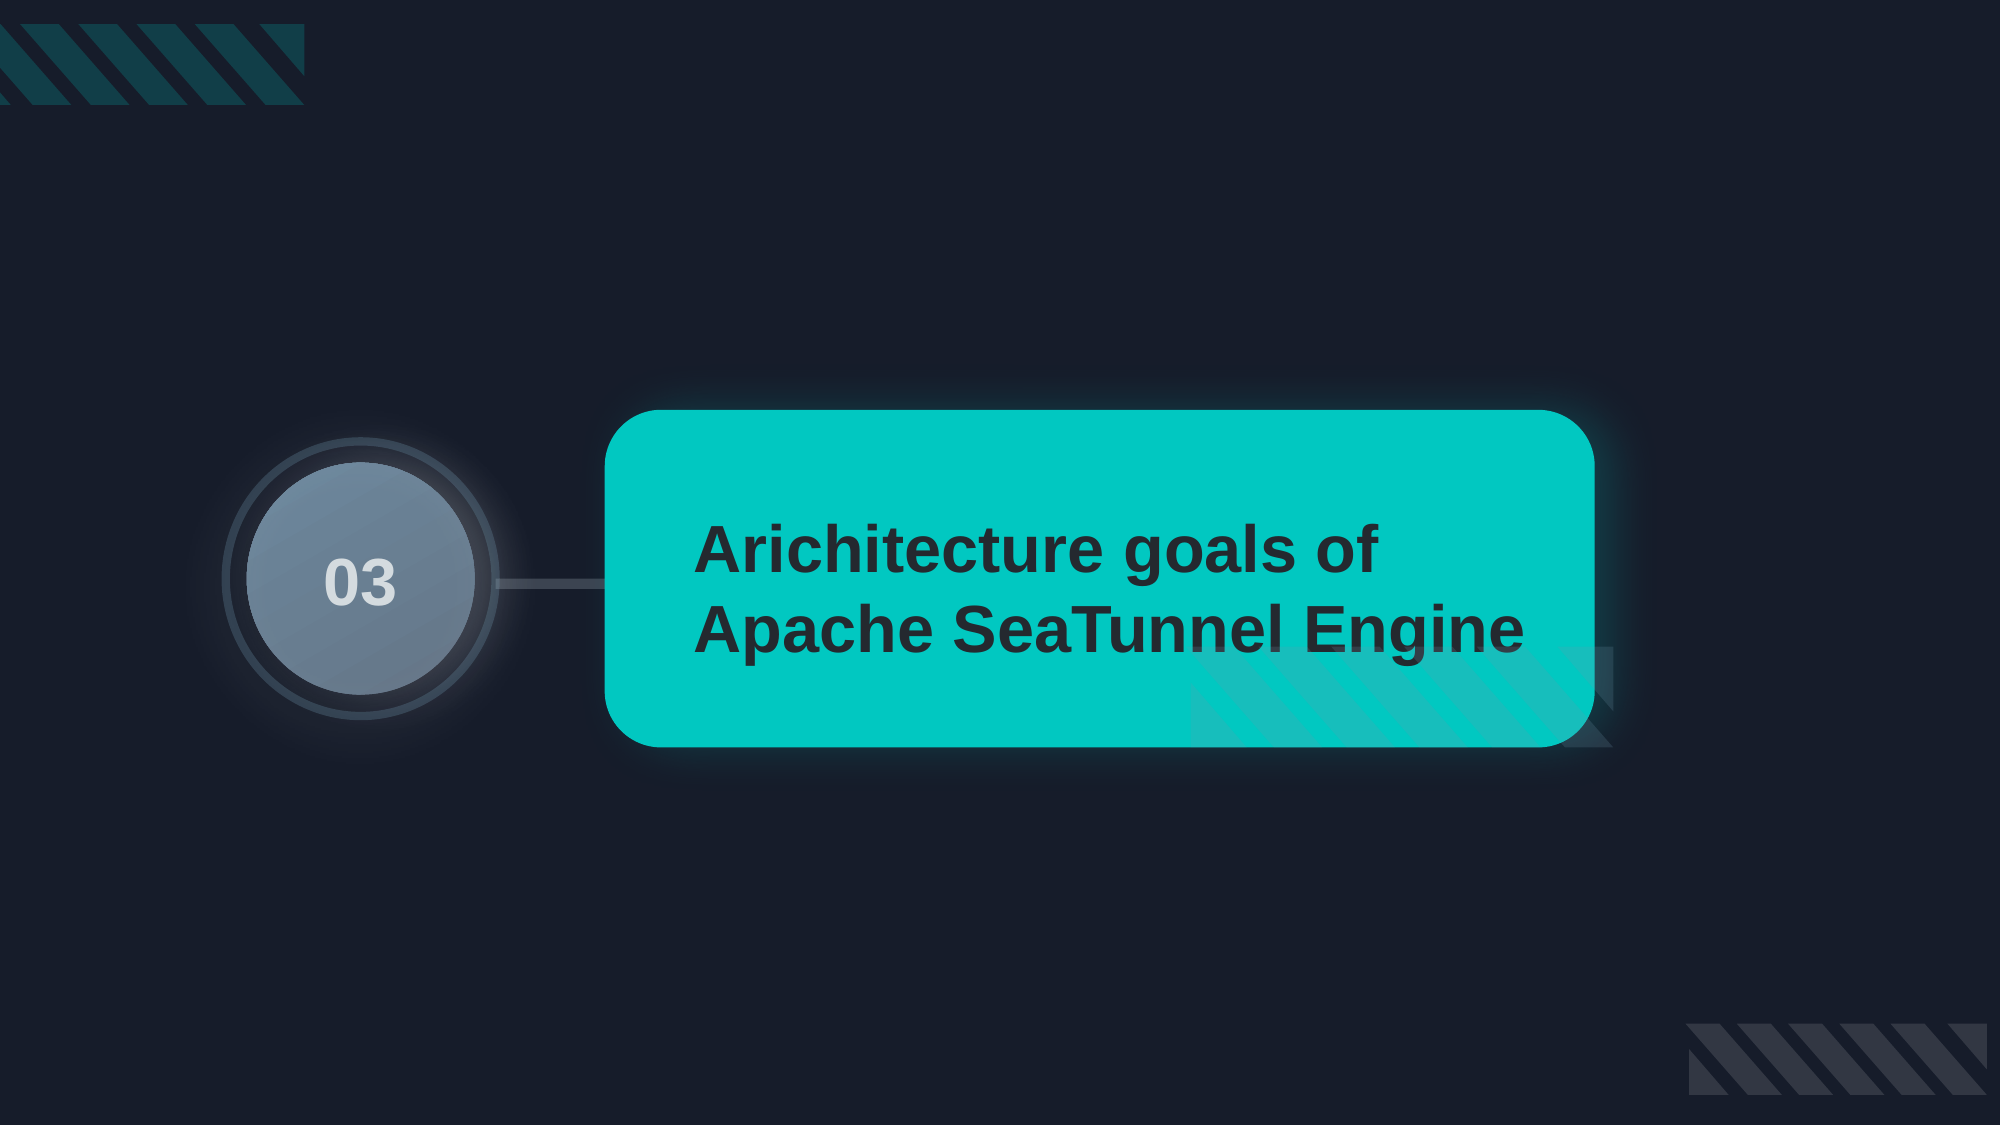

03
Arichitecture goals of
Apache SeaTunnel Engine